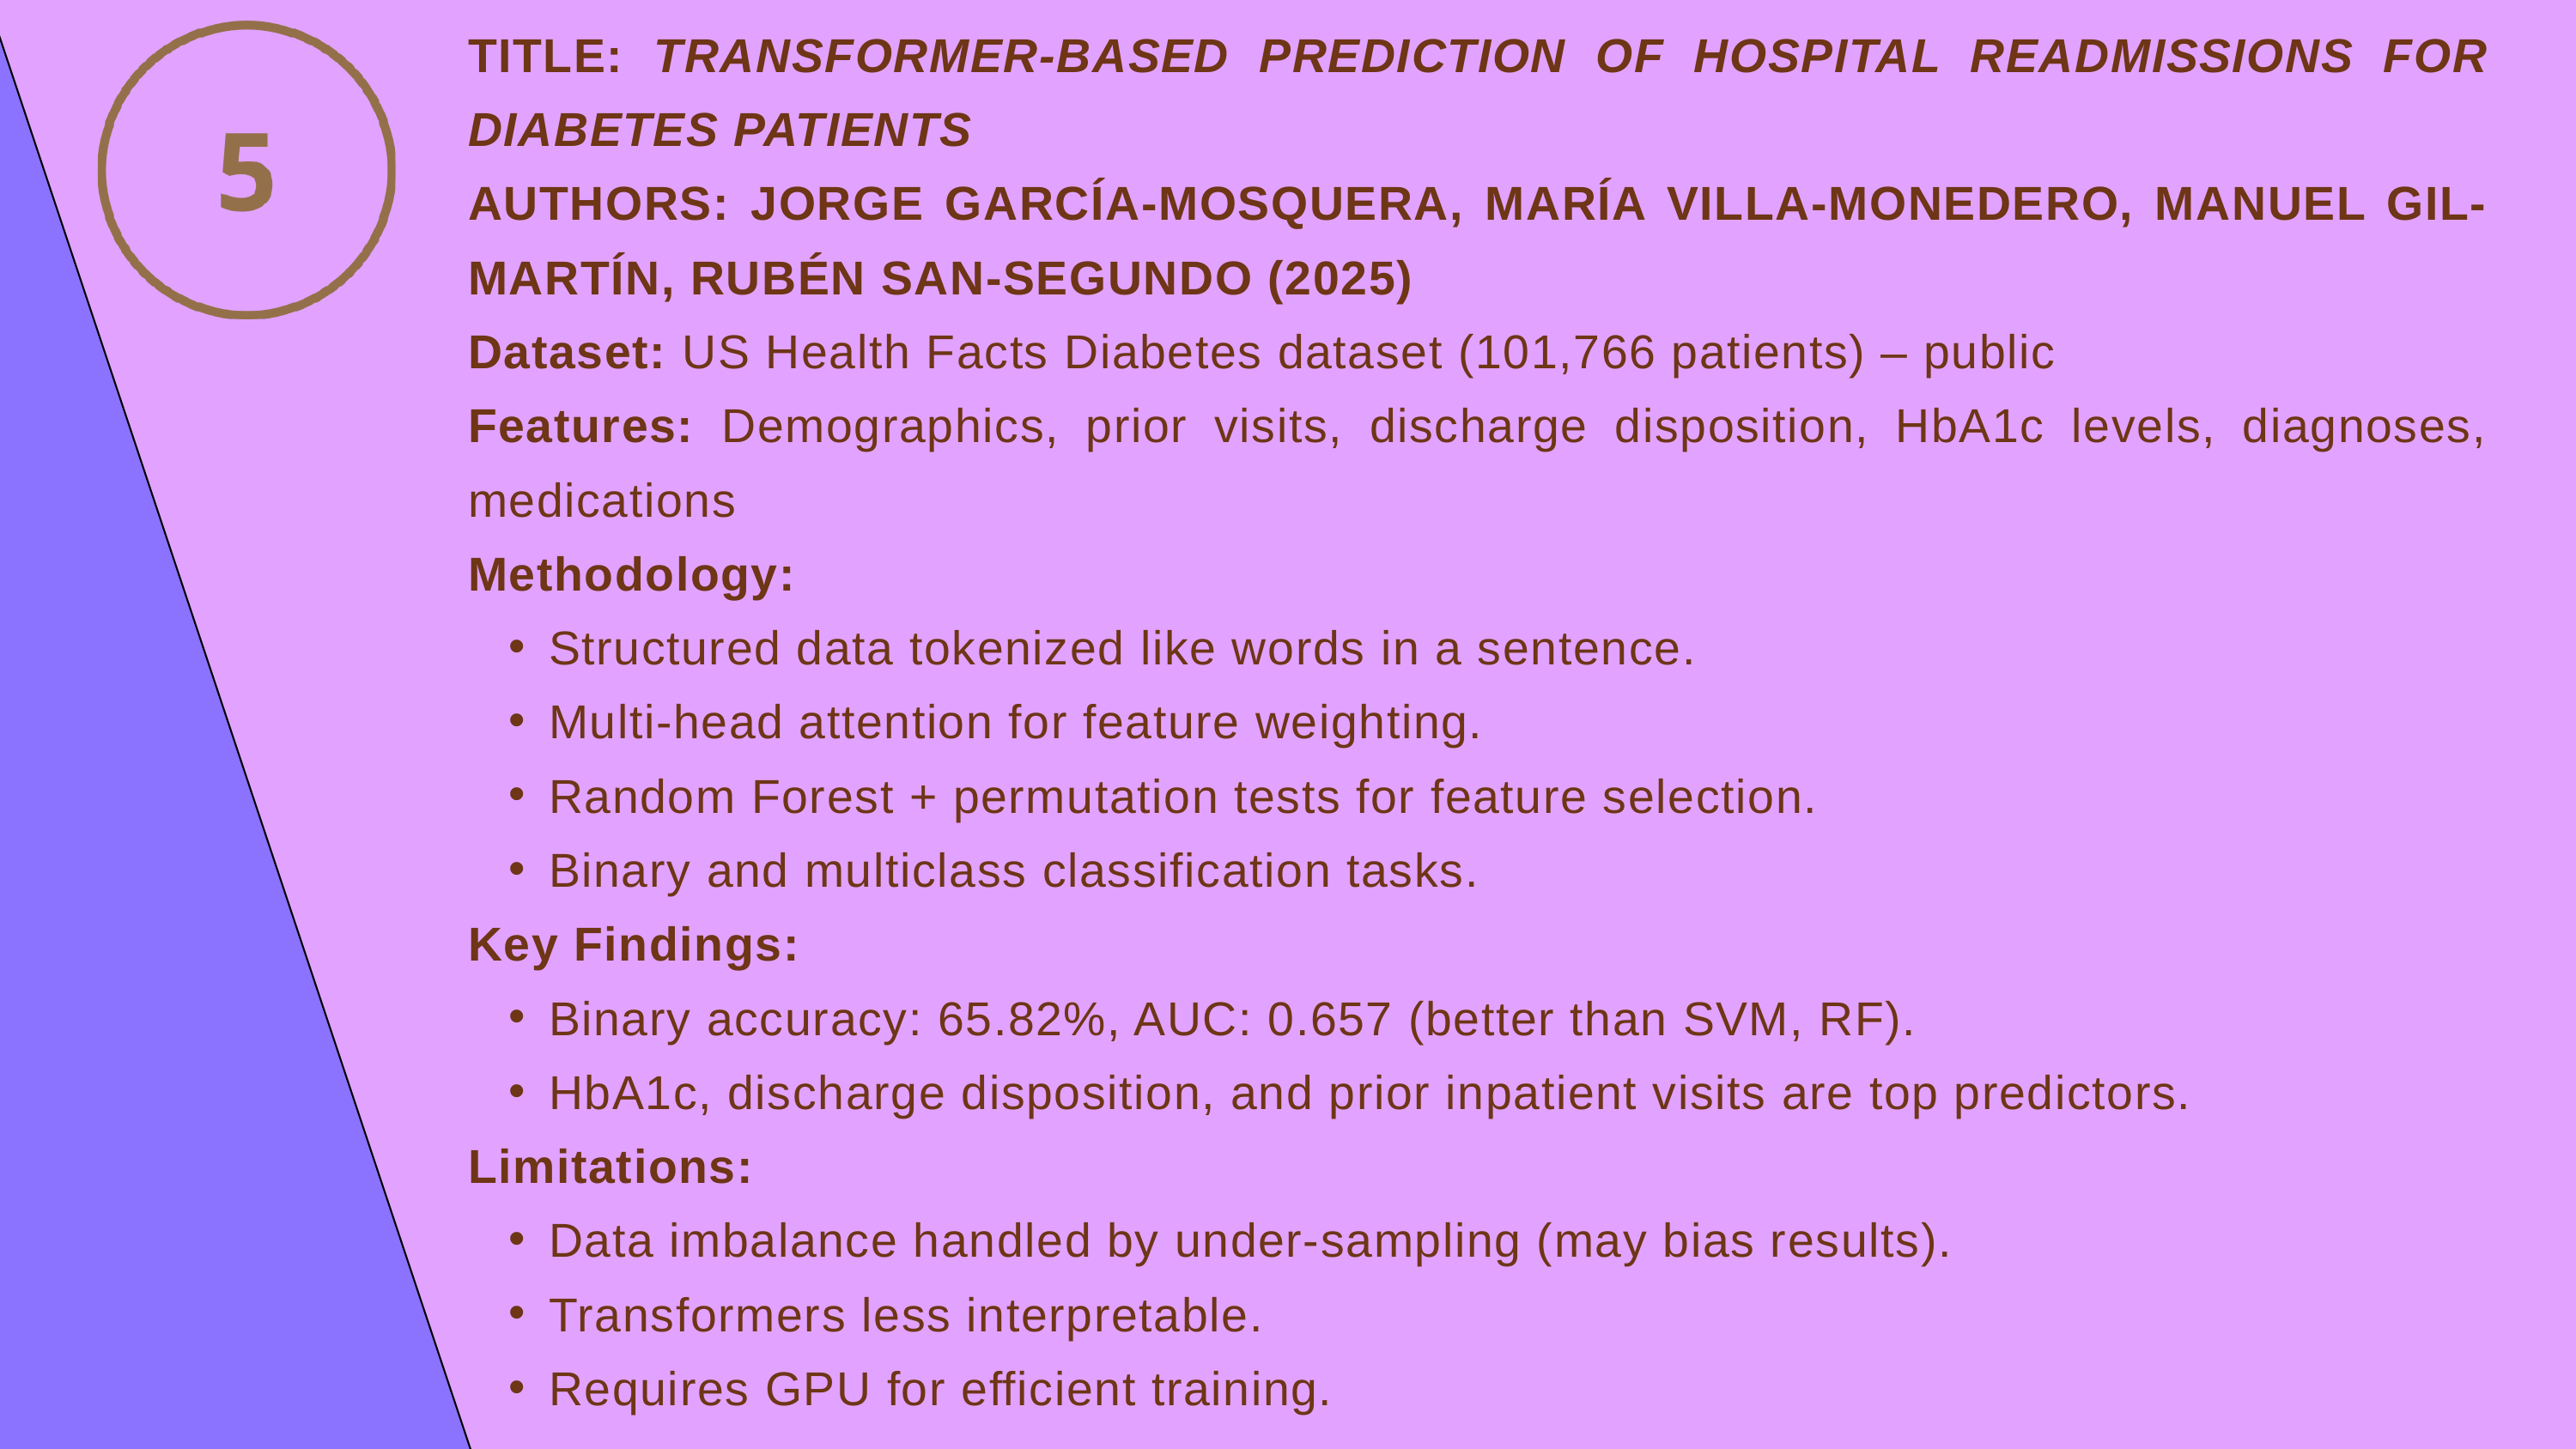

TITLE: TRANSFORMER-BASED PREDICTION OF HOSPITAL READMISSIONS FOR DIABETES PATIENTS
AUTHORS: JORGE GARCÍA-MOSQUERA, MARÍA VILLA-MONEDERO, MANUEL GIL-MARTÍN, RUBÉN SAN-SEGUNDO (2025)
Dataset: US Health Facts Diabetes dataset (101,766 patients) – public
Features: Demographics, prior visits, discharge disposition, HbA1c levels, diagnoses, medications
Methodology:
Structured data tokenized like words in a sentence.
Multi-head attention for feature weighting.
Random Forest + permutation tests for feature selection.
Binary and multiclass classification tasks.
Key Findings:
Binary accuracy: 65.82%, AUC: 0.657 (better than SVM, RF).
HbA1c, discharge disposition, and prior inpatient visits are top predictors.
Limitations:
Data imbalance handled by under-sampling (may bias results).
Transformers less interpretable.
Requires GPU for efficient training.